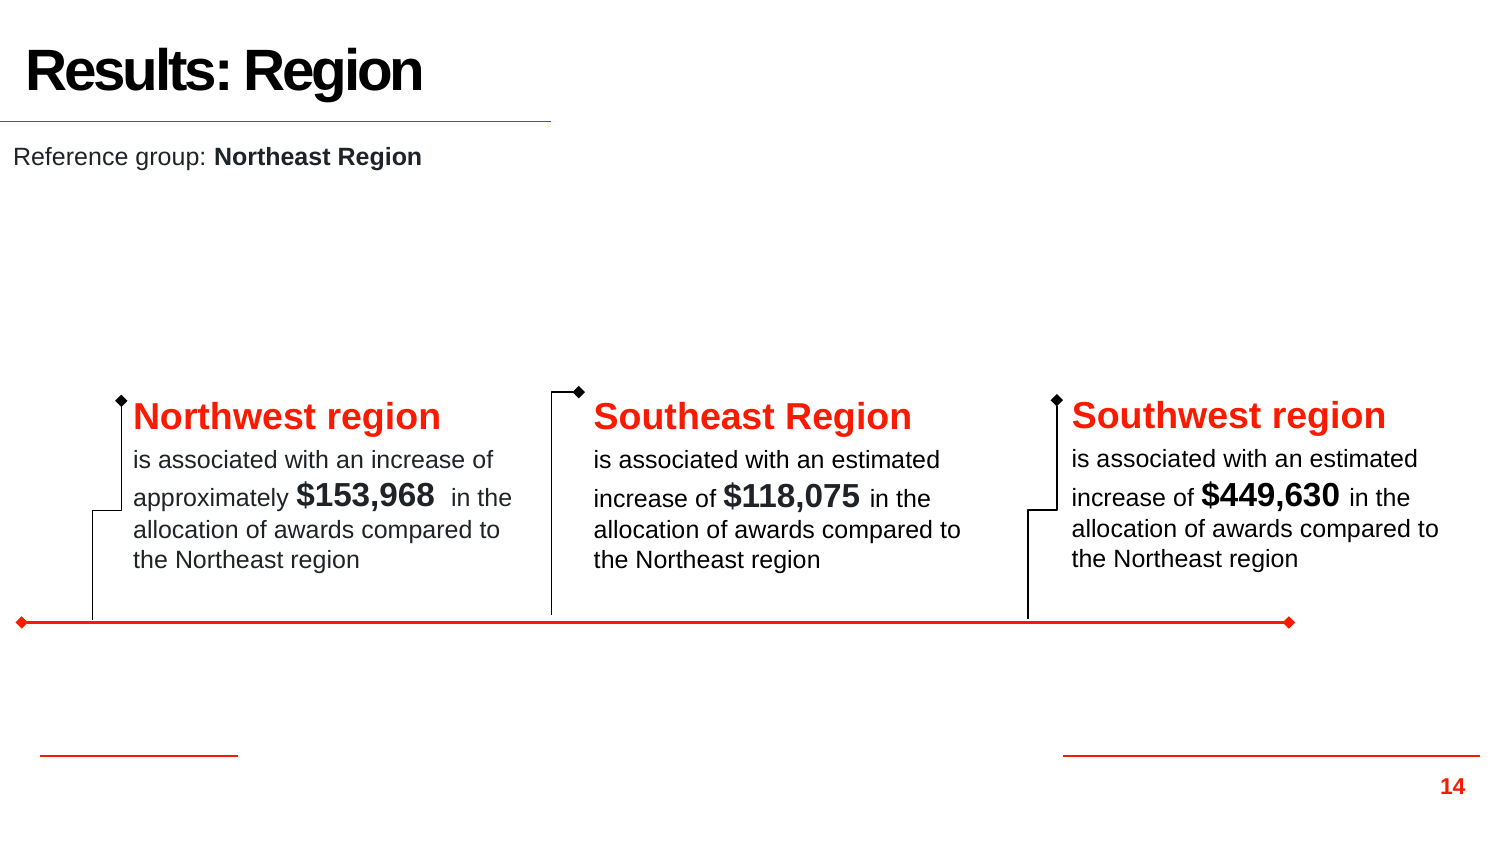

# Results: Region
 Reference group: Northeast Region
Southeast Region
Southwest region
Northwest region
is associated with an estimated increase of $449,630 in the allocation of awards compared to the Northeast region
is associated with an increase of approximately $153,968  in the allocation of awards compared to the Northeast region
is associated with an estimated increase of $118,075 in the allocation of awards compared to the Northeast region